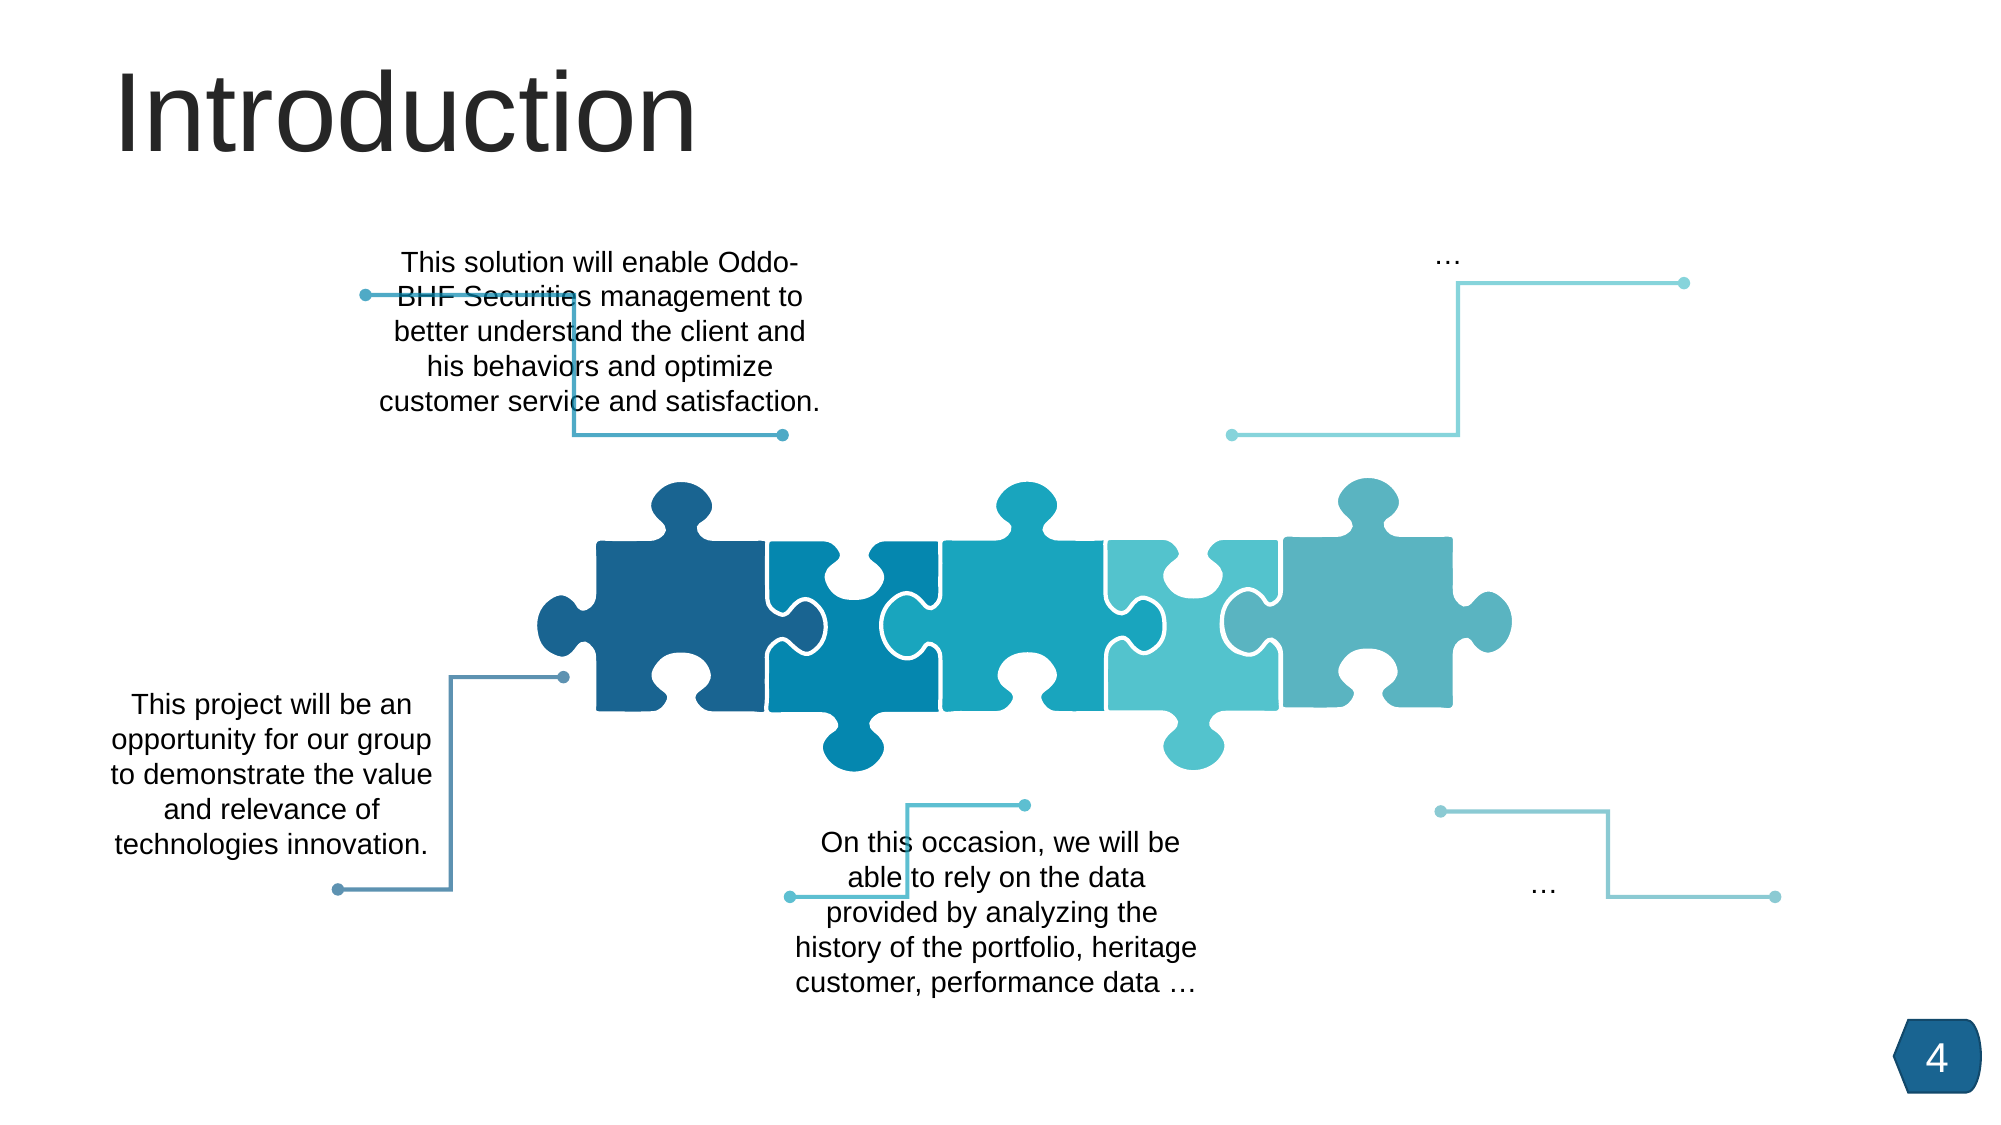

Introduction
…
This solution will enable Oddo-BHF Securities management to better understand the client and his behaviors and optimize customer service and satisfaction.

This project will be an opportunity for our group to demonstrate the value and relevance of technologies innovation.
 On this occasion, we will be able to rely on the data provided by analyzing the  history of the portfolio, heritage customer, performance data …
…
4